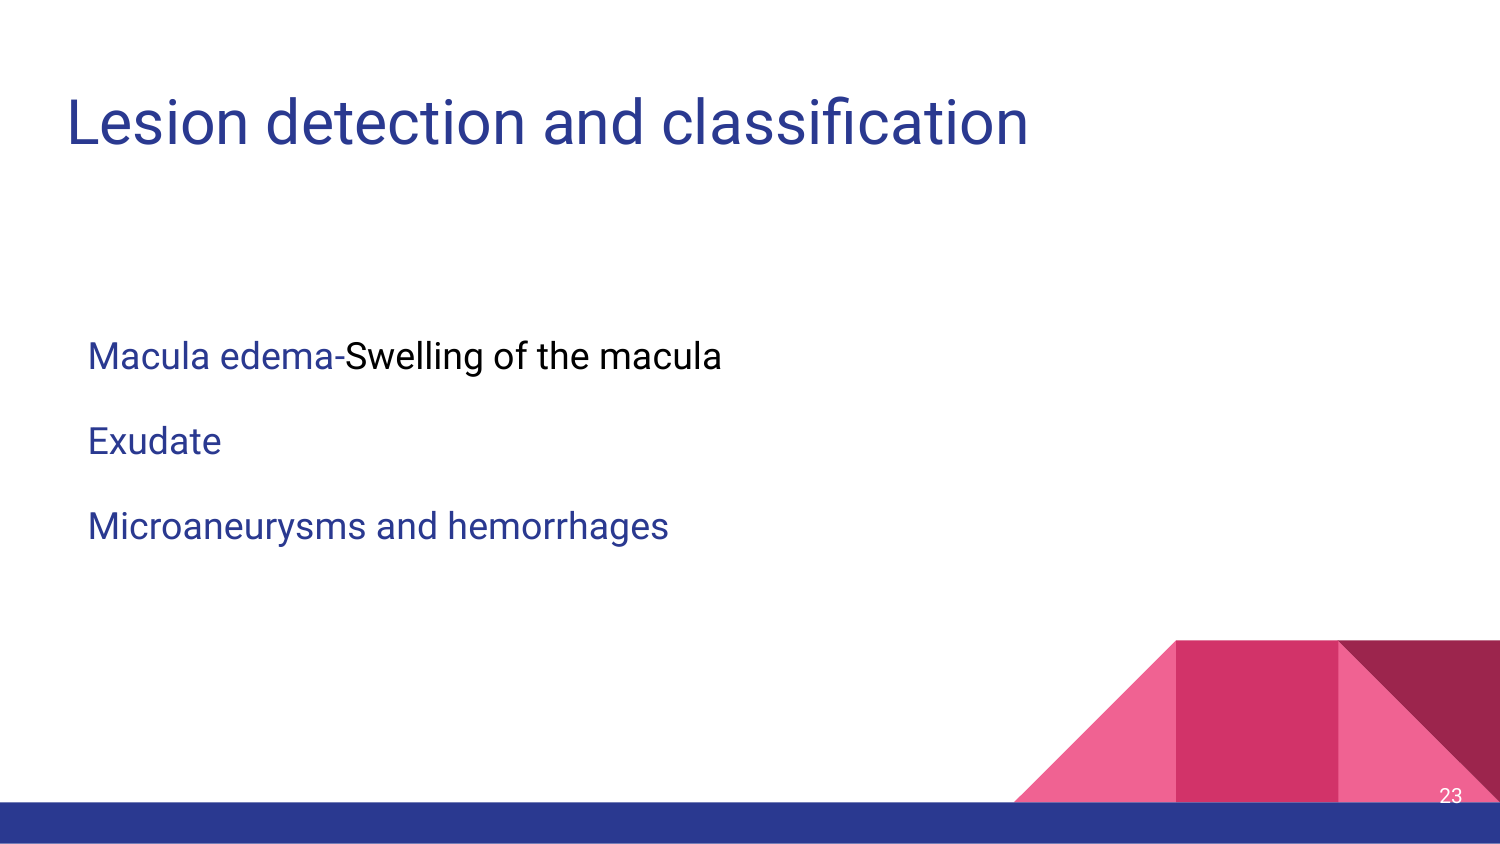

# Lesion detection and classification
 Macula edema-Swelling of the macula
 Exudate
 Microaneurysms and hemorrhages
23